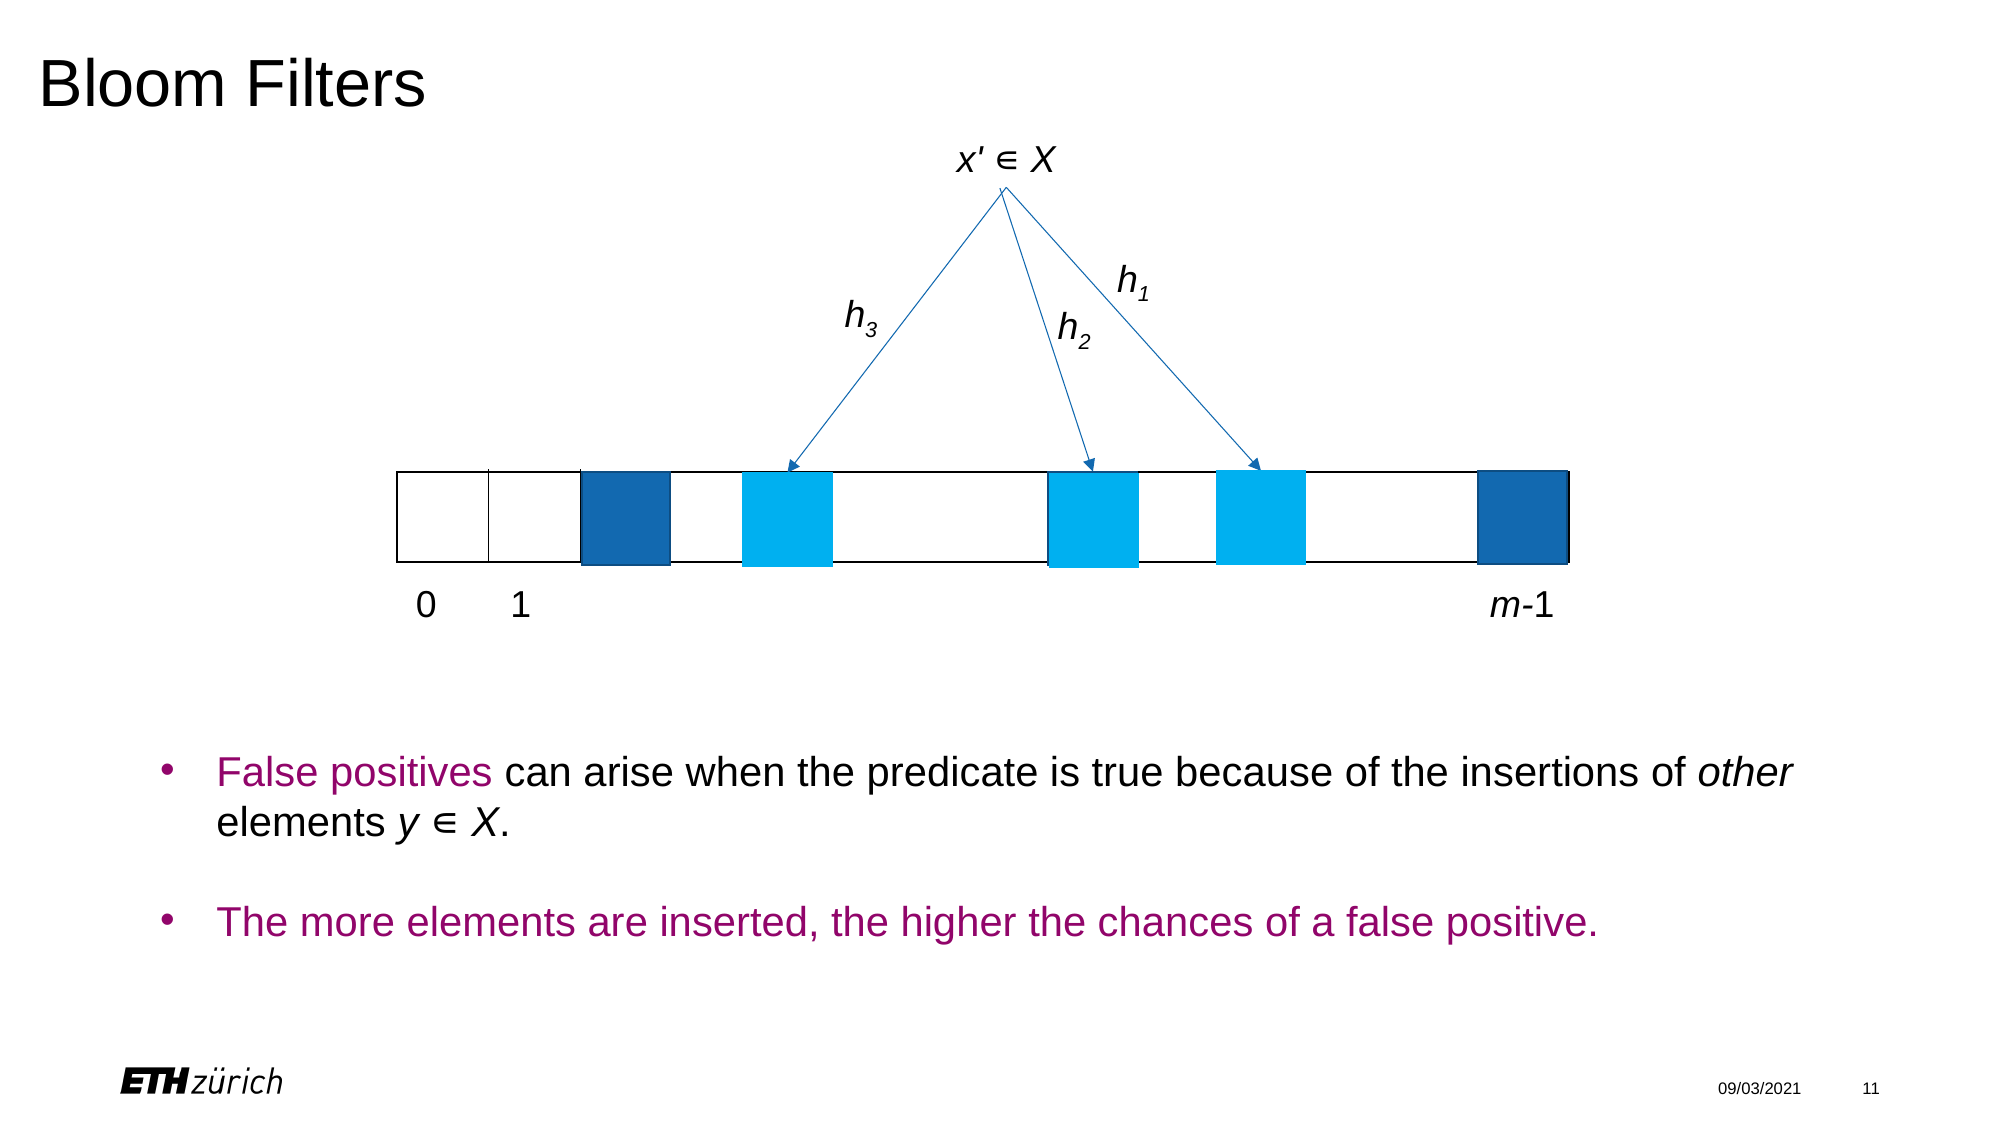

# Bloom Filters
x' ∊ X
h1
h3
h2

1
0
m-1
False positives can arise when the predicate is true because of the insertions of other elements y ∊ X.

The more elements are inserted, the higher the chances of a false positive.

09/03/2021
11